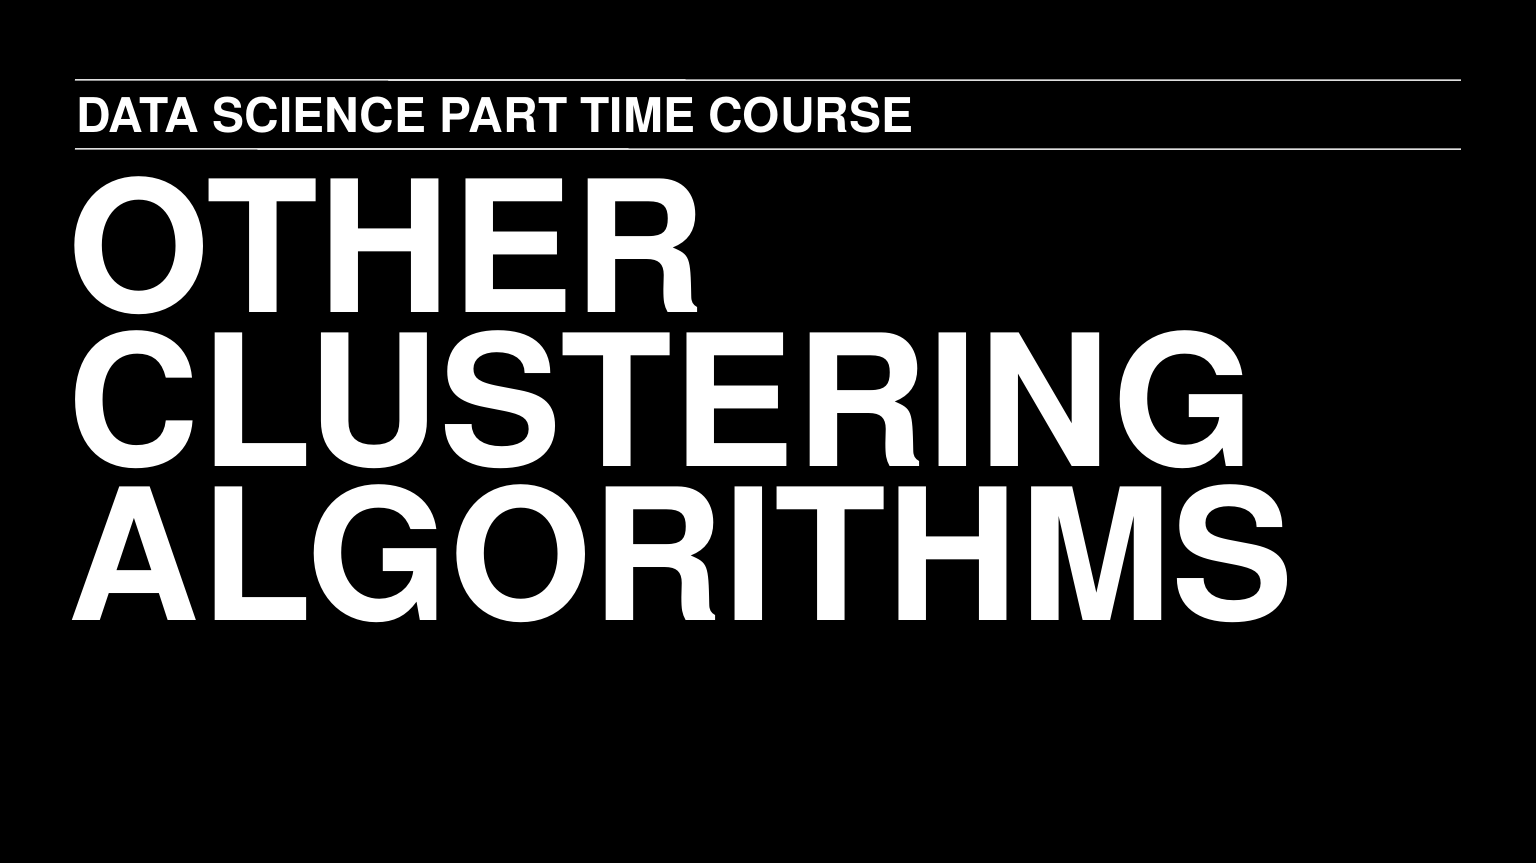

DATA SCIENCE PART TIME COURSE

OTHER CLUSTERING ALGORITHMS